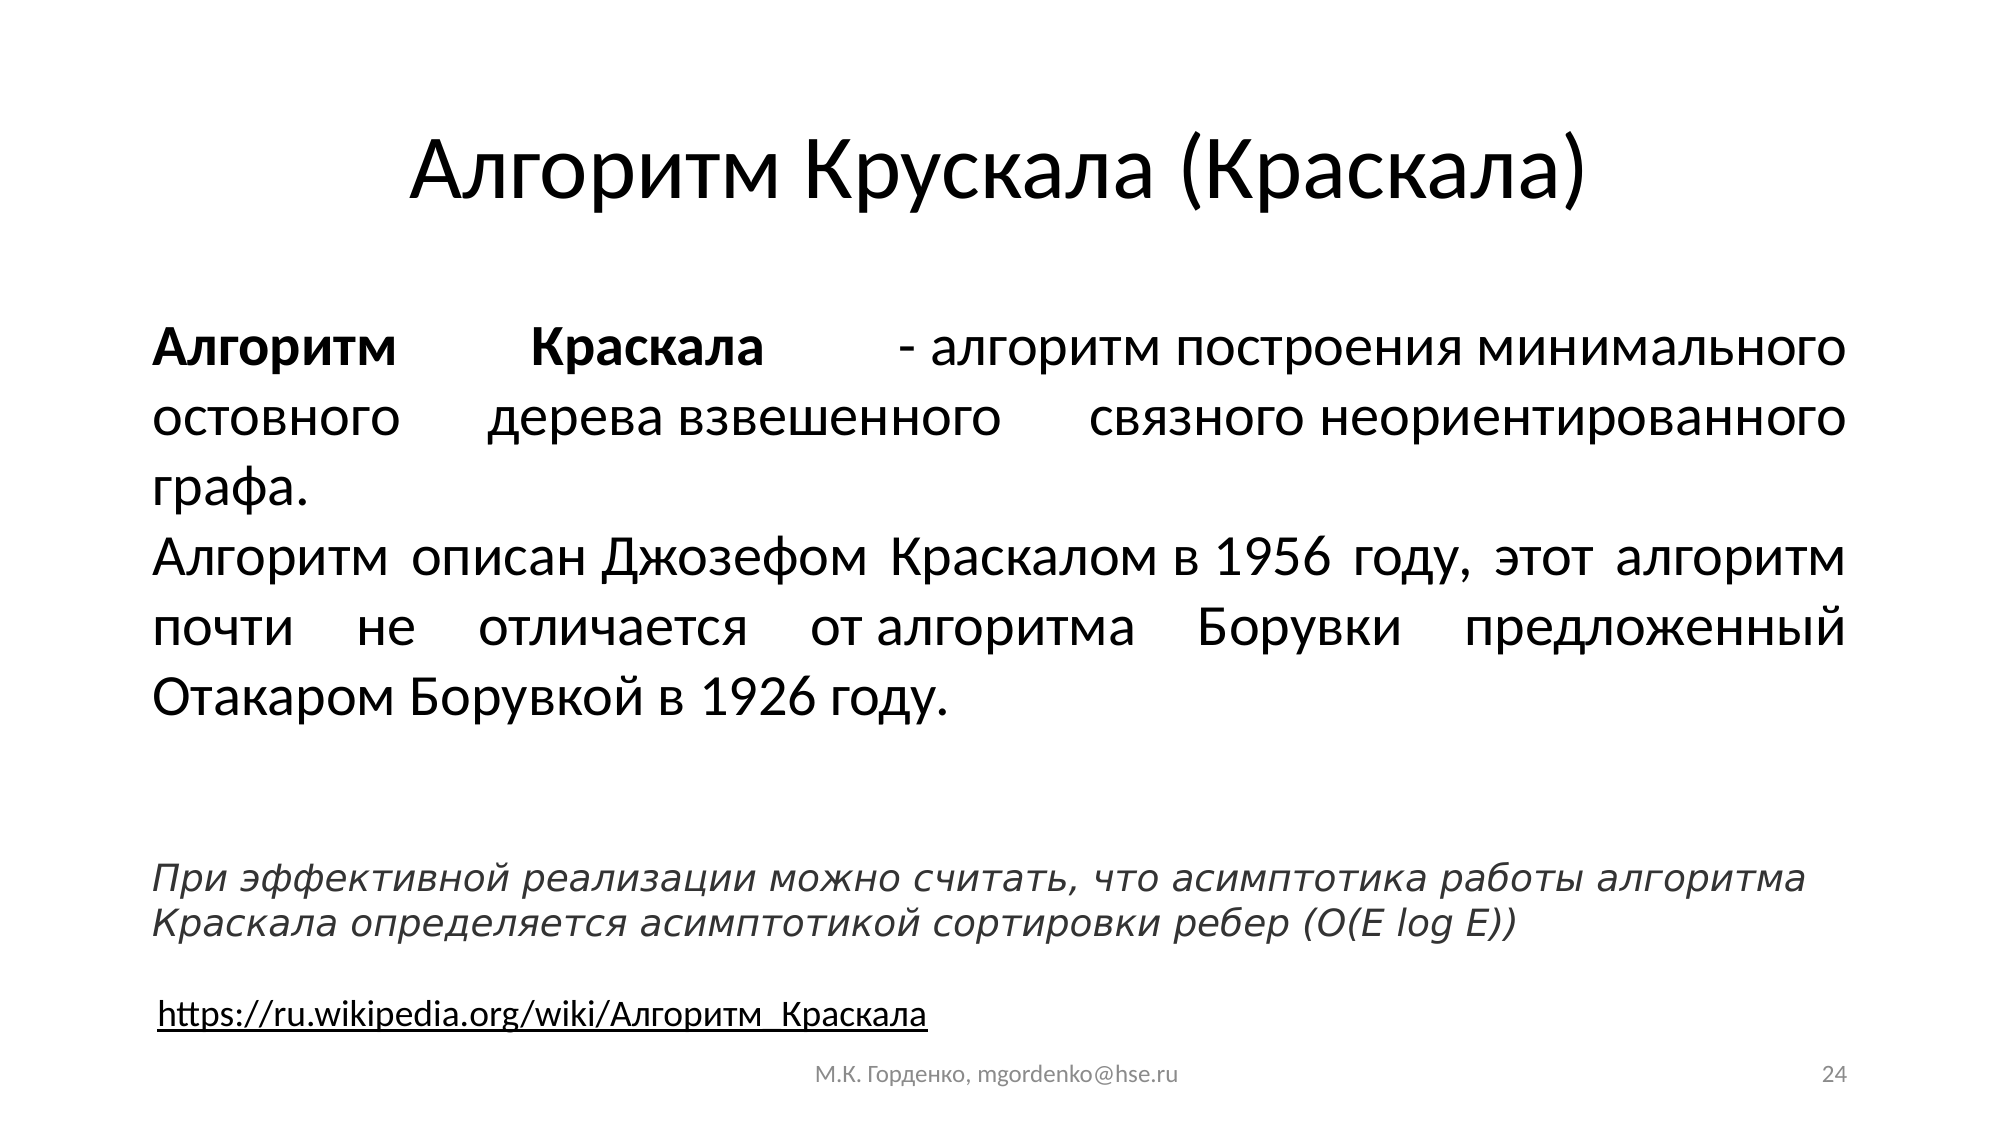

# Алгоритм Крускала (Краскала)
Алгоритм Краскала - алгоритм построения минимального остовного дерева взвешенного связного неориентированного графа.
Алгоритм описан Джозефом Краскалом в 1956 году, этот алгоритм почти не отличается от aлгоритма Борувки предложенный Отакаром Борувкой в 1926 году.

При эффективной реализации можно считать, что асимптотика работы алгоритма Краскала определяется асимптотикой сортировки ребер (O(E log E))
https://ru.wikipedia.org/wiki/Алгоритм_Краскала
М.К. Горденко, mgordenko@hse.ru
24